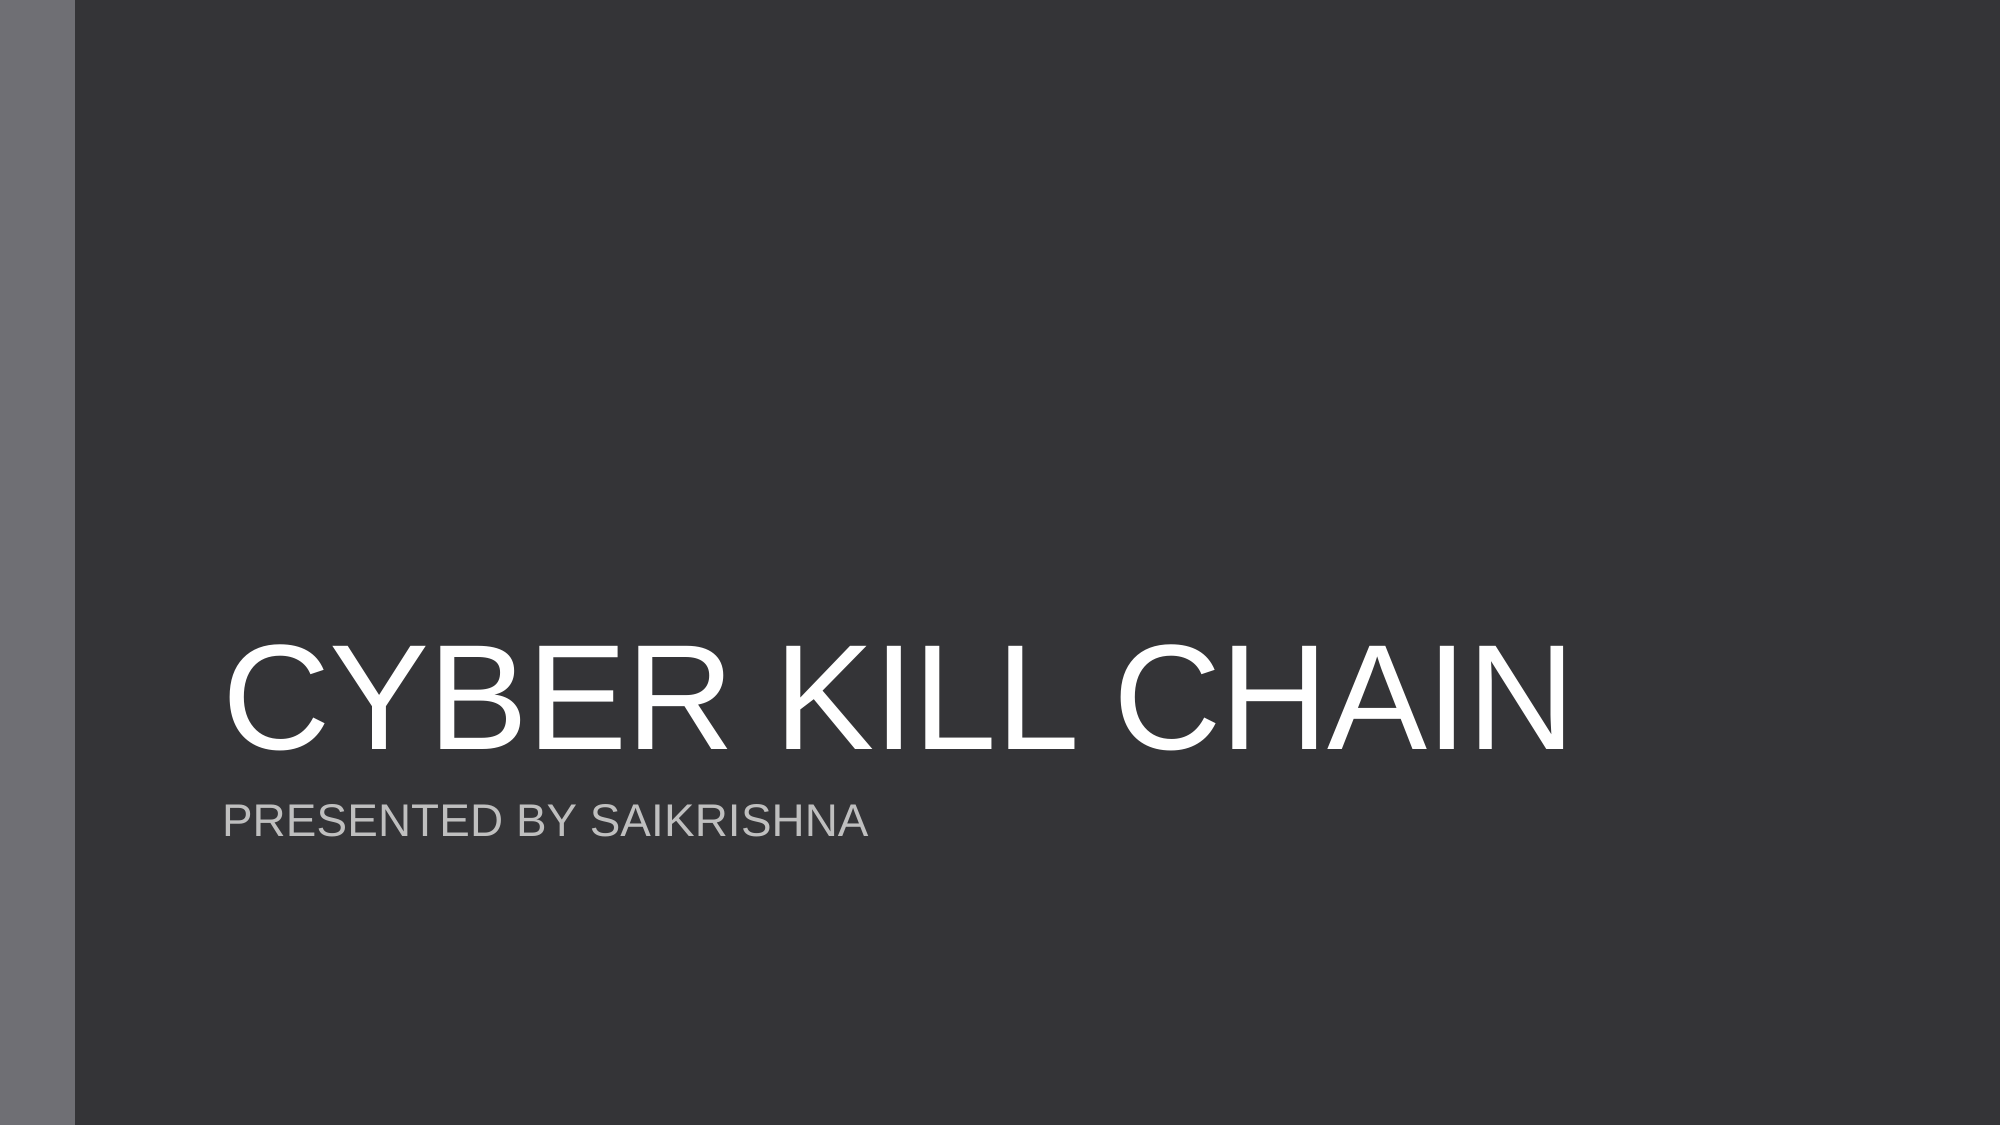

# CYBER KILL CHAIN
PRESENTED BY SAIKRISHNA